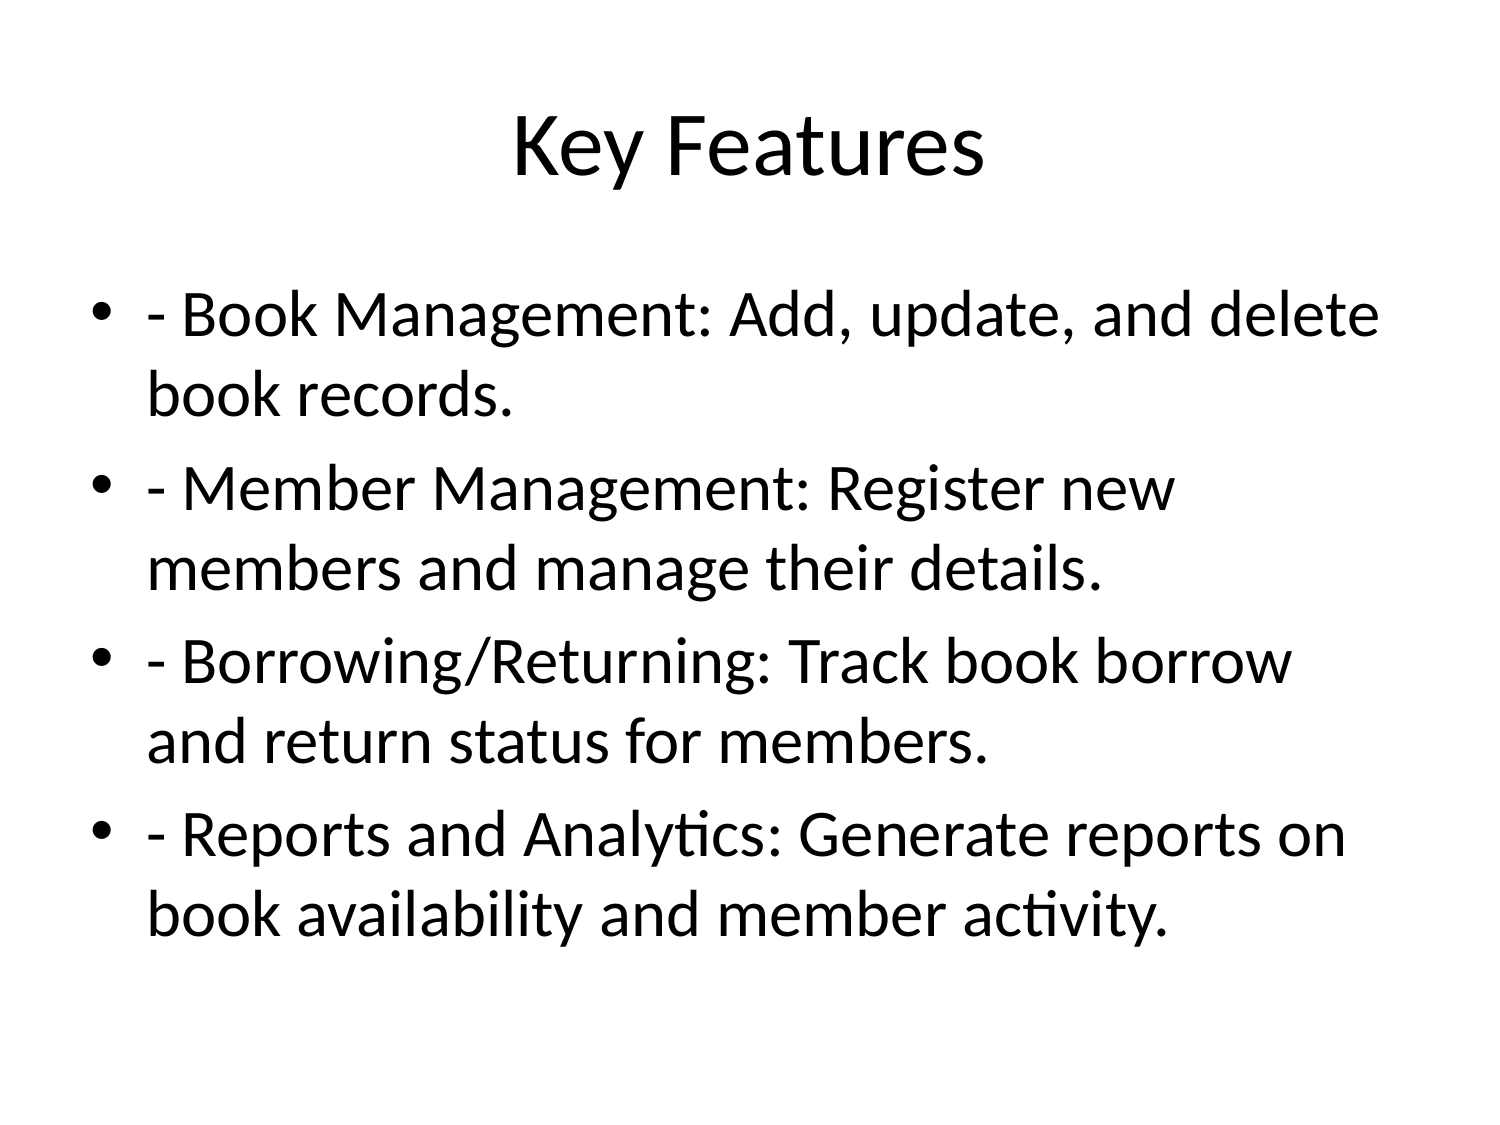

# Key Features
- Book Management: Add, update, and delete book records.
- Member Management: Register new members and manage their details.
- Borrowing/Returning: Track book borrow and return status for members.
- Reports and Analytics: Generate reports on book availability and member activity.